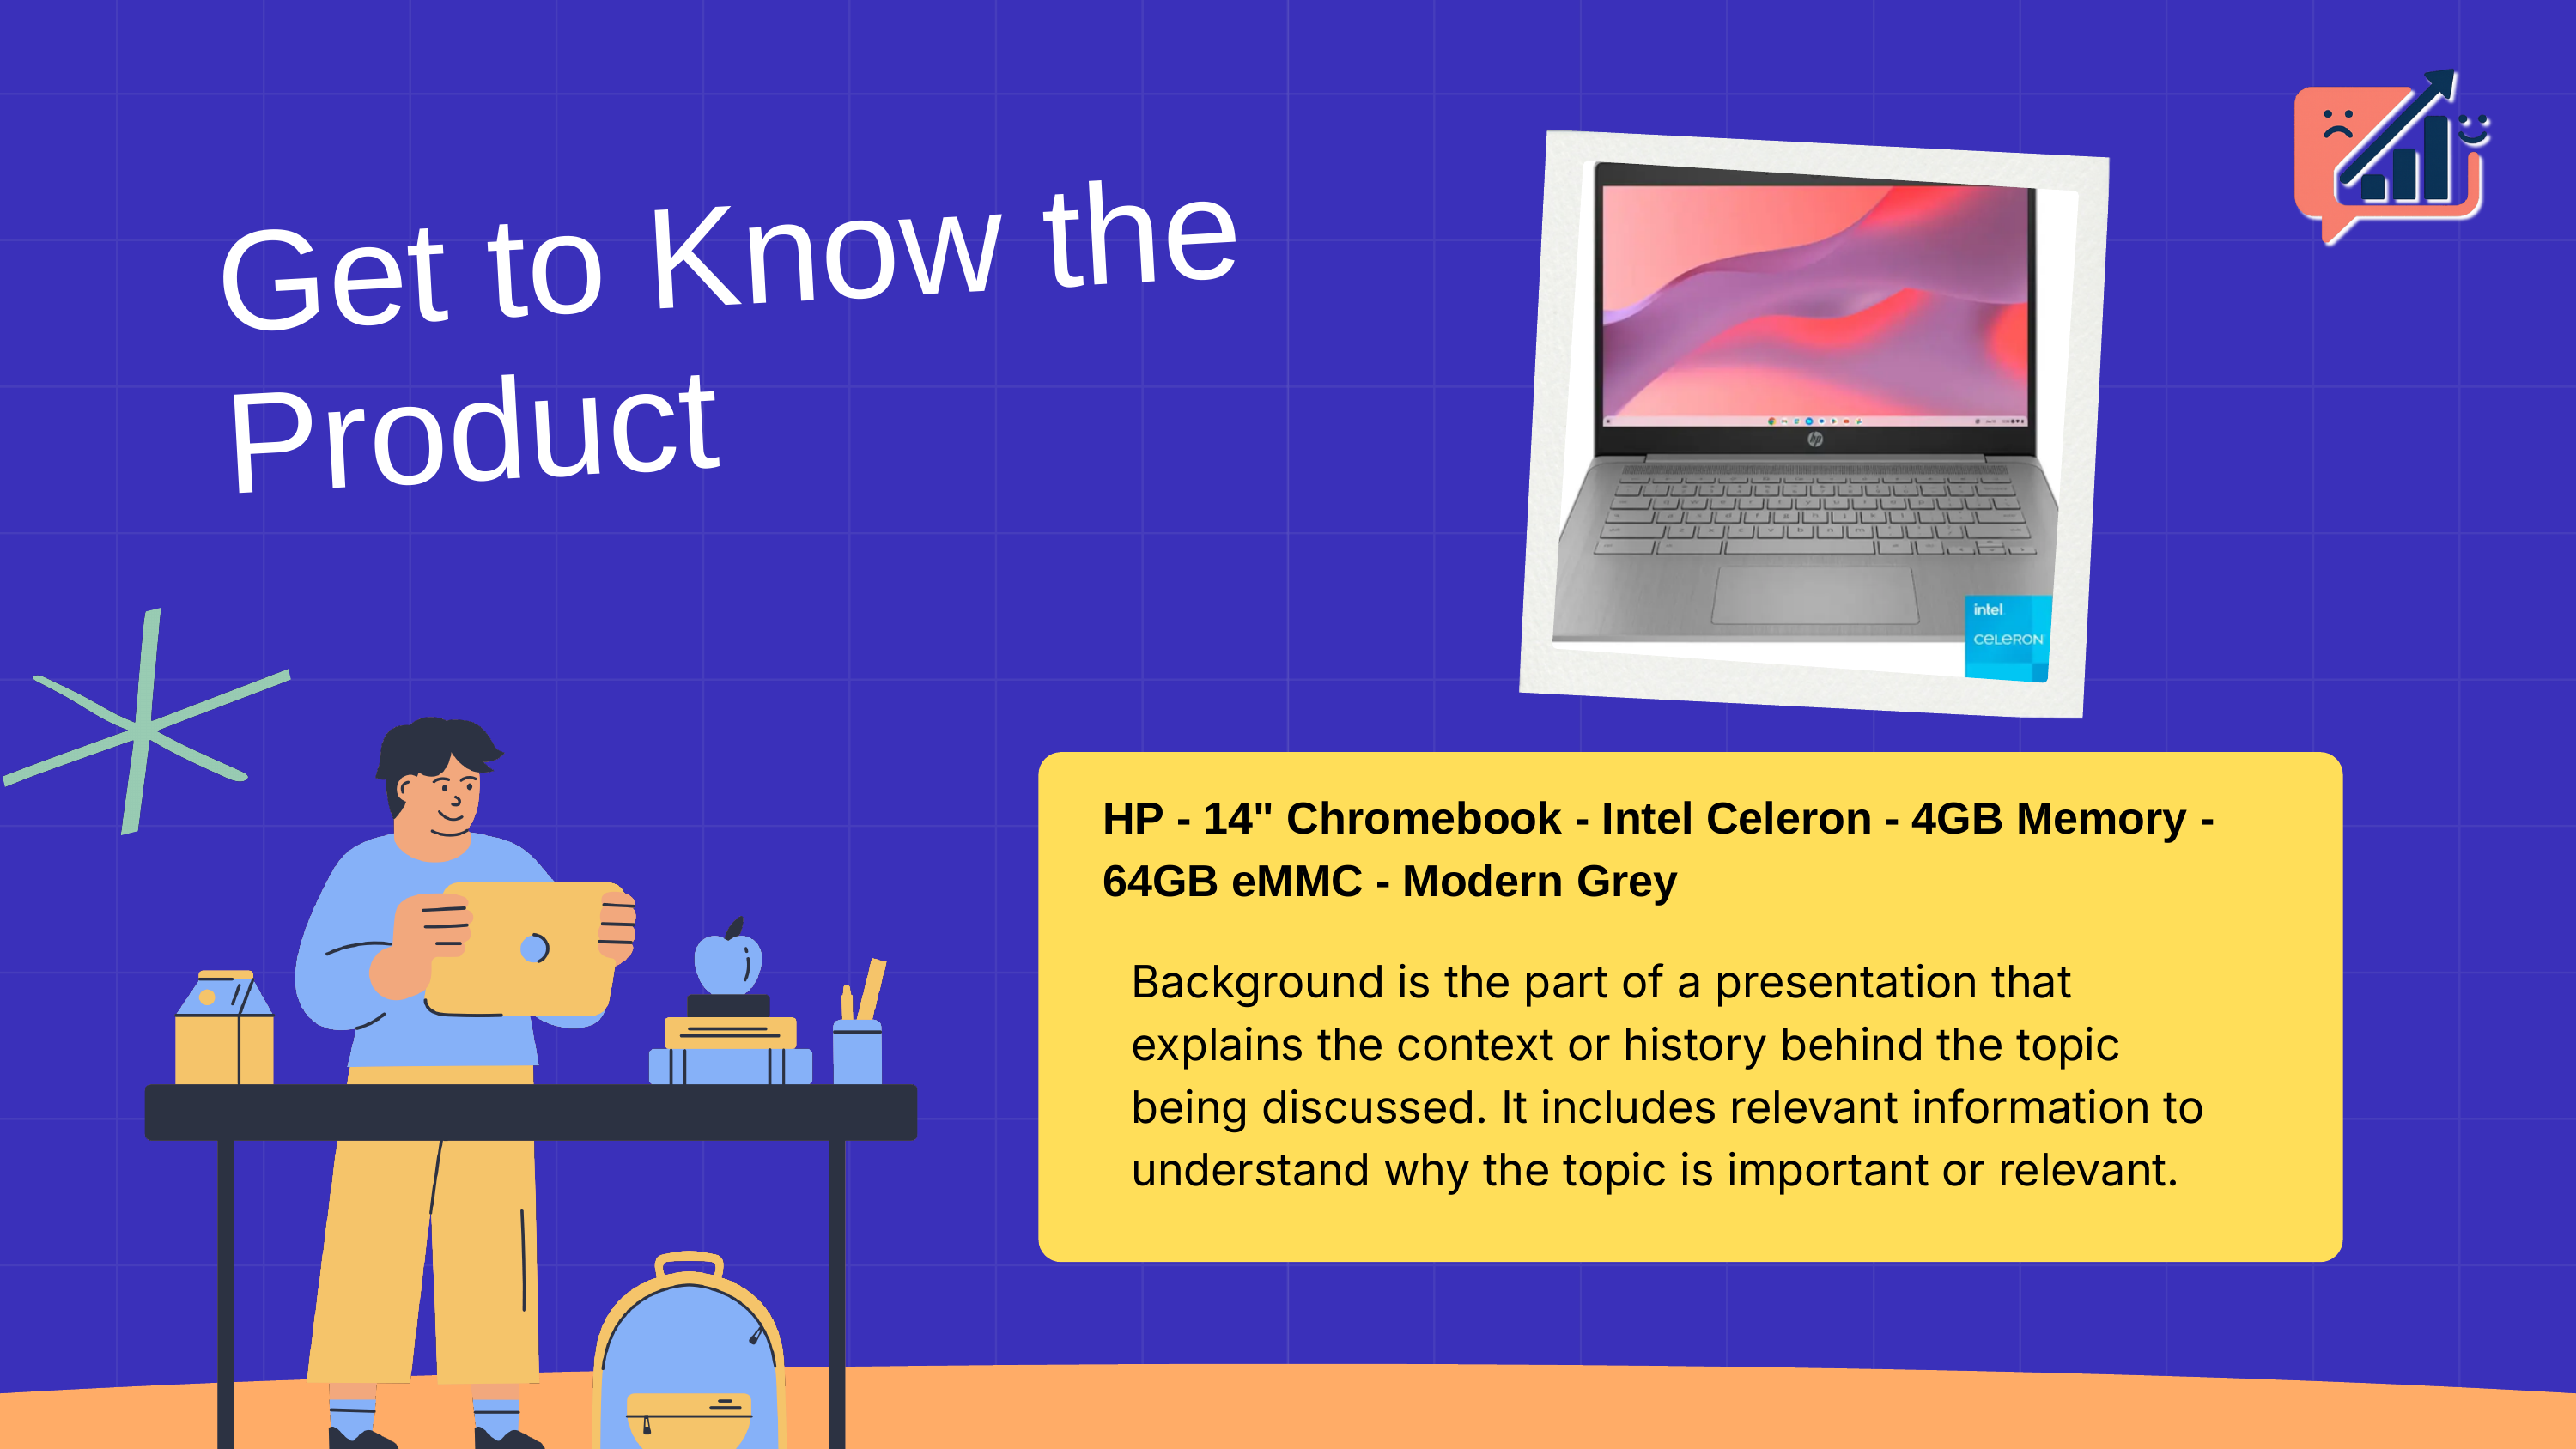

Get to Know the Product

HP - 14" Chromebook - Intel Celeron - 4GB Memory - 64GB eMMC - Modern Grey

Background is the part of a presentation that explains the context or history behind the topic being discussed. It includes relevant information to understand why the topic is important or relevant.